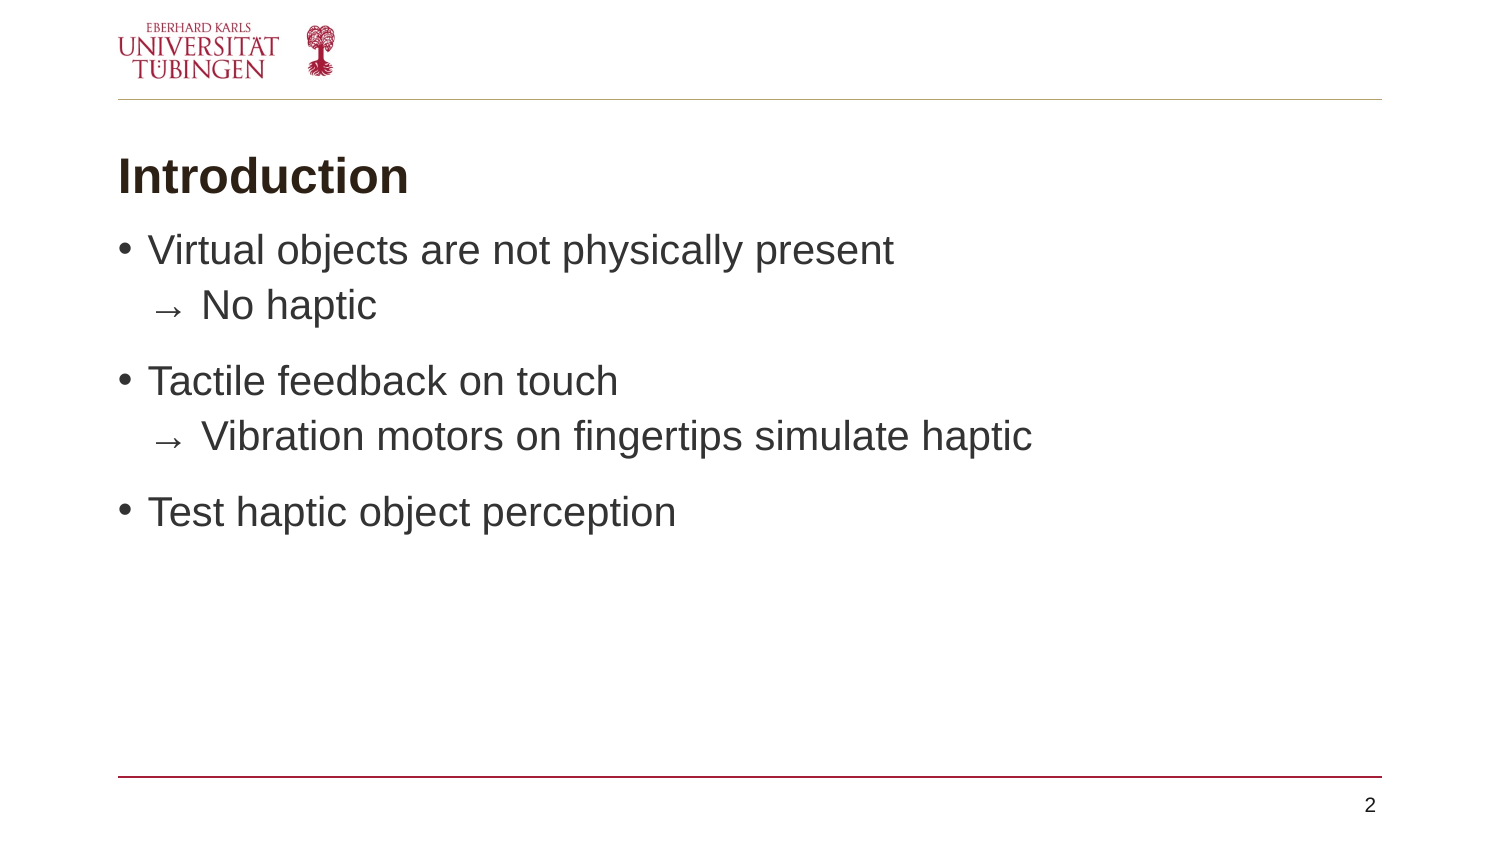

# Introduction
Virtual objects are not physically present
→ No haptic
Tactile feedback on touch
→ Vibration motors on fingertips simulate haptic
Test haptic object perception
2